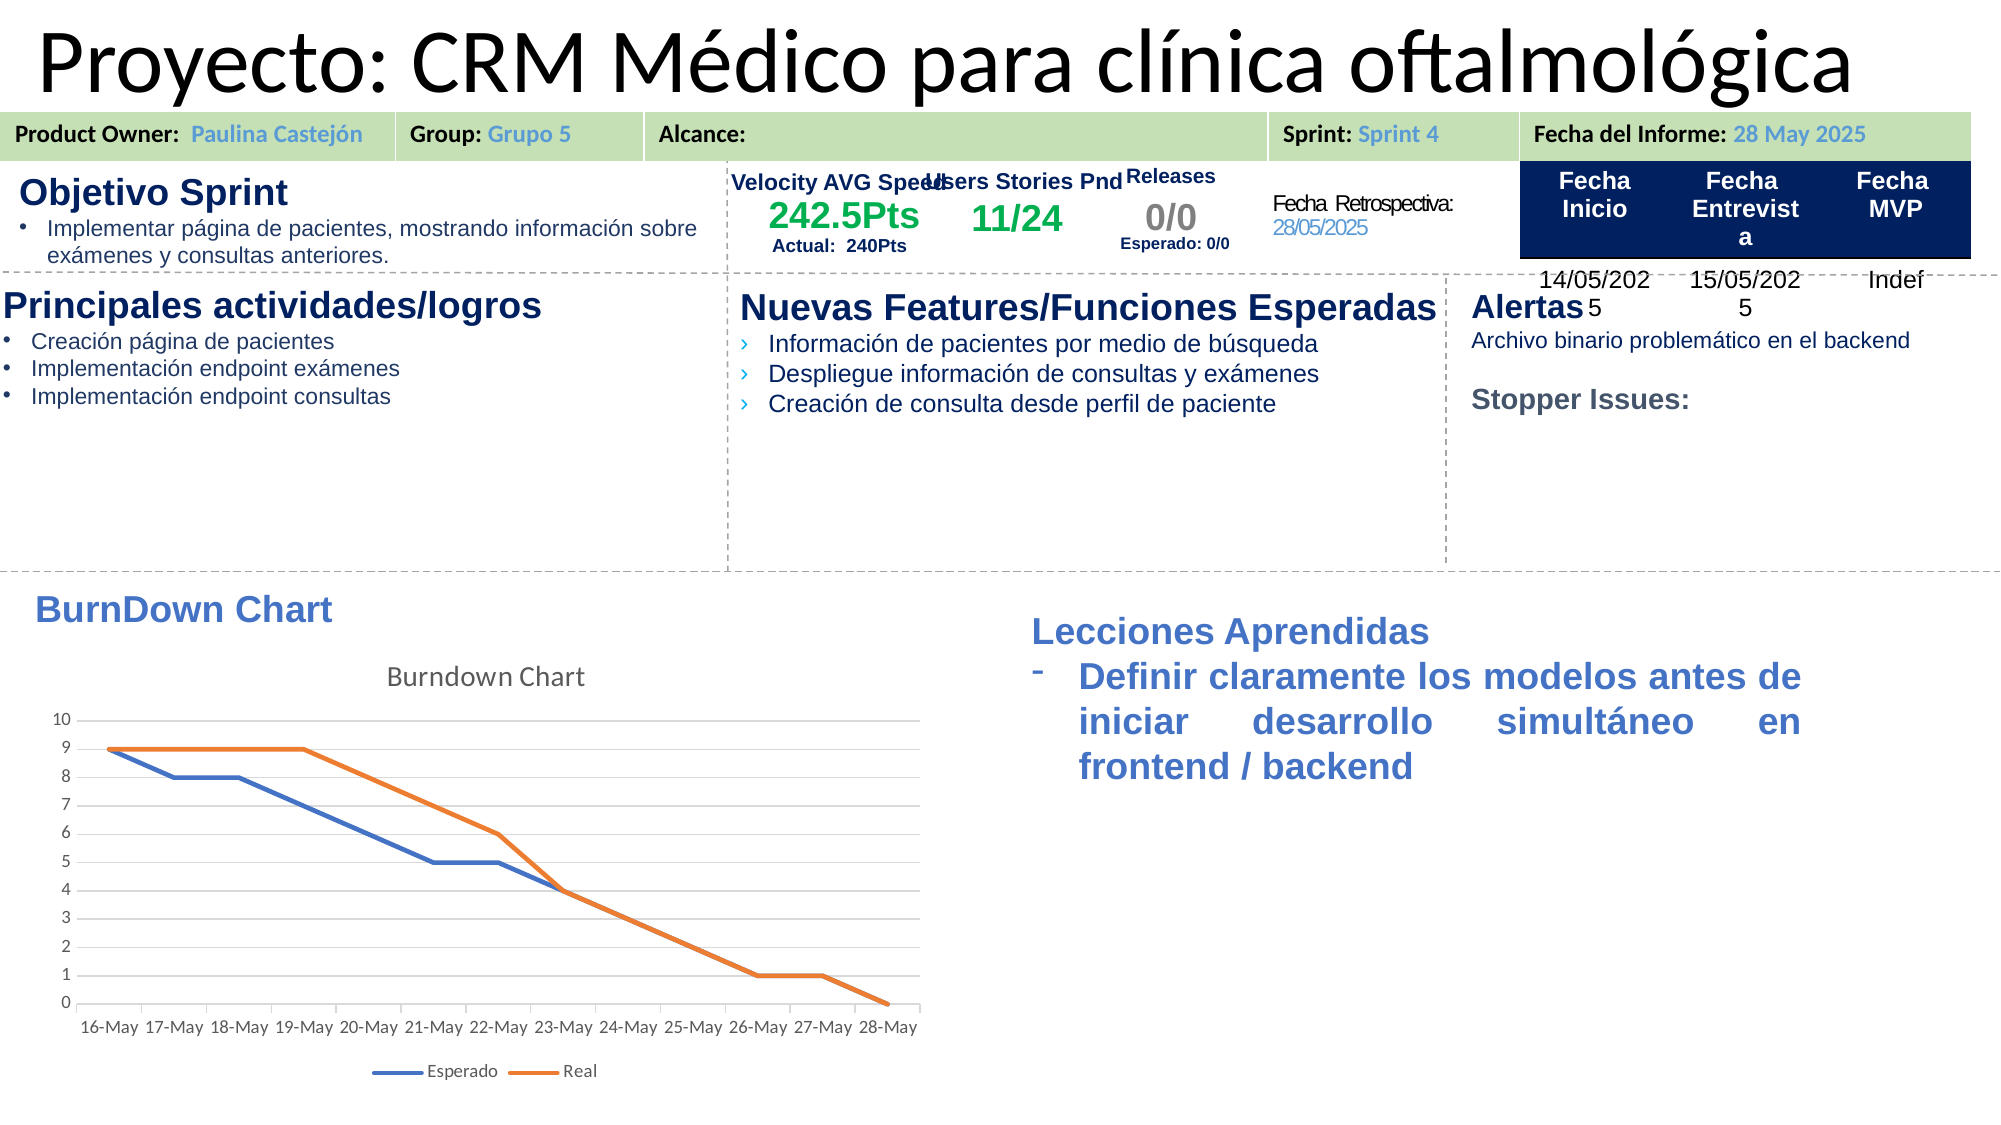

# Proyecto: CRM Médico para clínica oftalmológica
| Product Owner: Paulina Castejón | Group: Grupo 5 | Alcance: | Sprint: Sprint 4 | Fecha del Informe: 28 May 2025 |
| --- | --- | --- | --- | --- |
| Fecha Inicio | Fecha Entrevista | Fecha MVP |
| --- | --- | --- |
| 14/05/2025 | 15/05/2025 | Indef |
Users Stories Pnd
Velocity AVG Speed
Objetivo Sprint
Implementar página de pacientes, mostrando información sobre exámenes y consultas anteriores.
Releases
Fecha  Retrospectiva:  28/05/2025

242.5Pts
0/0
11/24

Esperado: 0/0
Actual:  240Pts
Principales actividades/logros
Creación página de pacientes
Implementación endpoint exámenes
Implementación endpoint consultas
Nuevas Features/Funciones Esperadas
Información de pacientes por medio de búsqueda
Despliegue información de consultas y exámenes
Creación de consulta desde perfil de paciente

Alertas
Archivo binario problemático en el backend

Stopper Issues:

BurnDown Chart
Lecciones Aprendidas
Definir claramente los modelos antes de iniciar desarrollo simultáneo en frontend / backend

### Chart: Burndown Chart

| Category | Esperado | Real |
|---|---|---|
| 45793 | 9.0 | 9.0 |
| 45794 | 8.0 | 9.0 |
| 45795 | 8.0 | 9.0 |
| 45796 | 7.0 | 9.0 |
| 45797 | 6.0 | 8.0 |
| 45798 | 5.0 | 7.0 |
| 45799 | 5.0 | 6.0 |
| 45800 | 4.0 | 4.0 |
| 45801 | 3.0 | 3.0 |
| 45802 | 2.0 | 2.0 |
| 45803 | 1.0 | 1.0 |
| 45804 | 1.0 | 1.0 |
| 45805 | 0.0 | 0.0 |